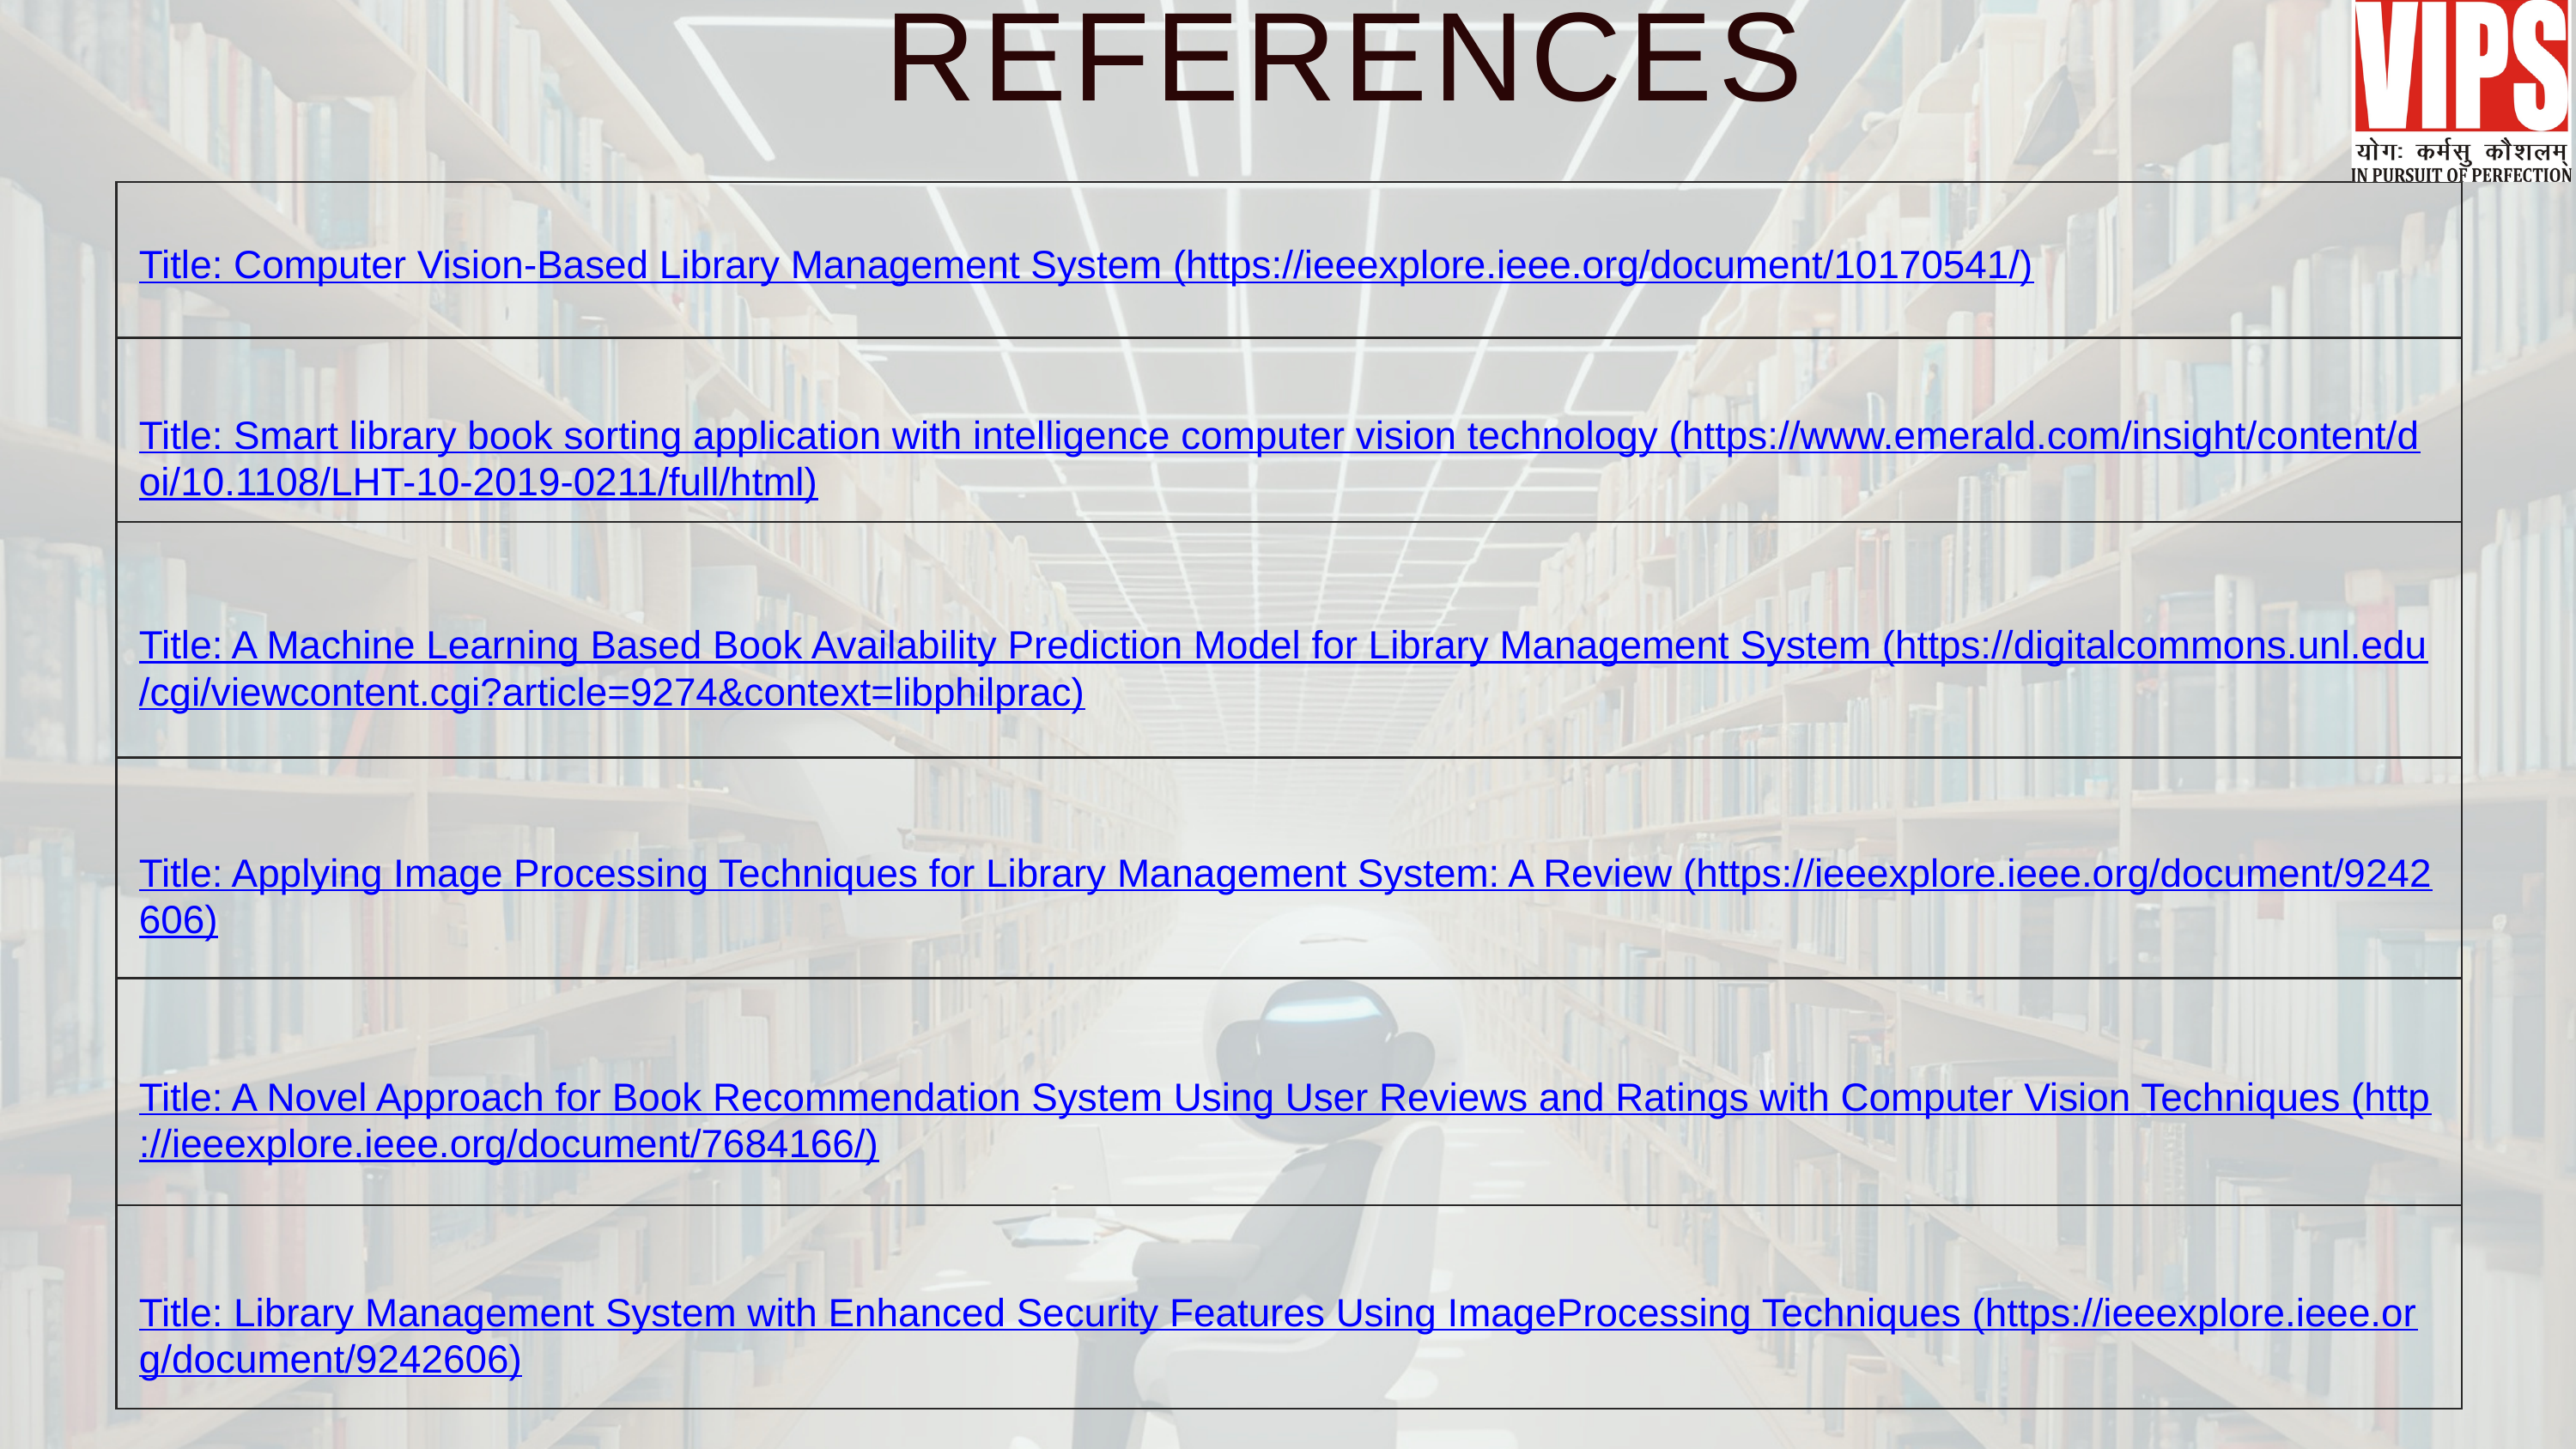

REFERENCES

| Title: Computer Vision-Based Library Management System (https://ieeexplore.ieee.org/document/10170541/) |
| --- |
| Title: Smart library book sorting application with intelligence computer vision technology (https://www.emerald.com/insight/content/doi/10.1108/LHT-10-2019-0211/full/html) |
| Title: A Machine Learning Based Book Availability Prediction Model for Library Management System (https://digitalcommons.unl.edu/cgi/viewcontent.cgi?article=9274&context=libphilprac) |
| Title: Applying Image Processing Techniques for Library Management System: A Review (https://ieeexplore.ieee.org/document/9242606) |
| Title: A Novel Approach for Book Recommendation System Using User Reviews and Ratings with Computer Vision Techniques (http://ieeexplore.ieee.org/document/7684166/) |
| Title: Library Management System with Enhanced Security Features Using ImageProcessing Techniques (https://ieeexplore.ieee.org/document/9242606) |